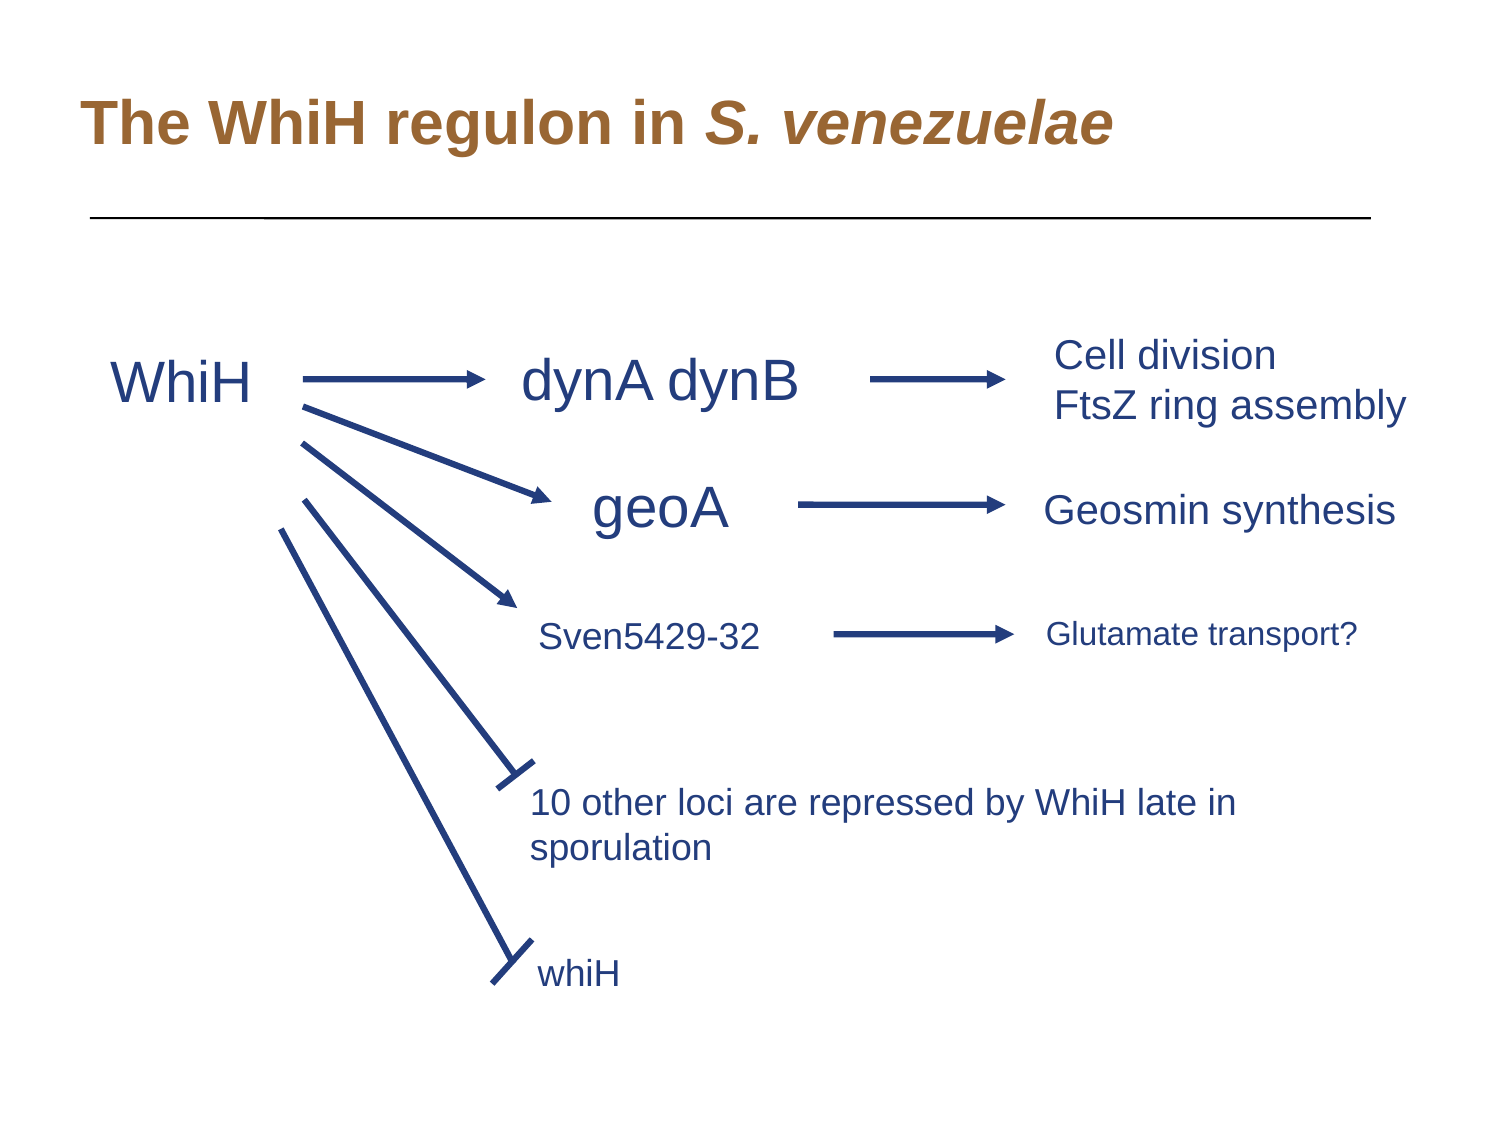

The WhiH regulon in S. venezuelae

Cell division
FtsZ ring assembly
dynA dynB
WhiH

Sven5429-32
Glutamate transport?

geoA
Geosmin synthesis

10 other loci are repressed by WhiH late in sporulation

whiH